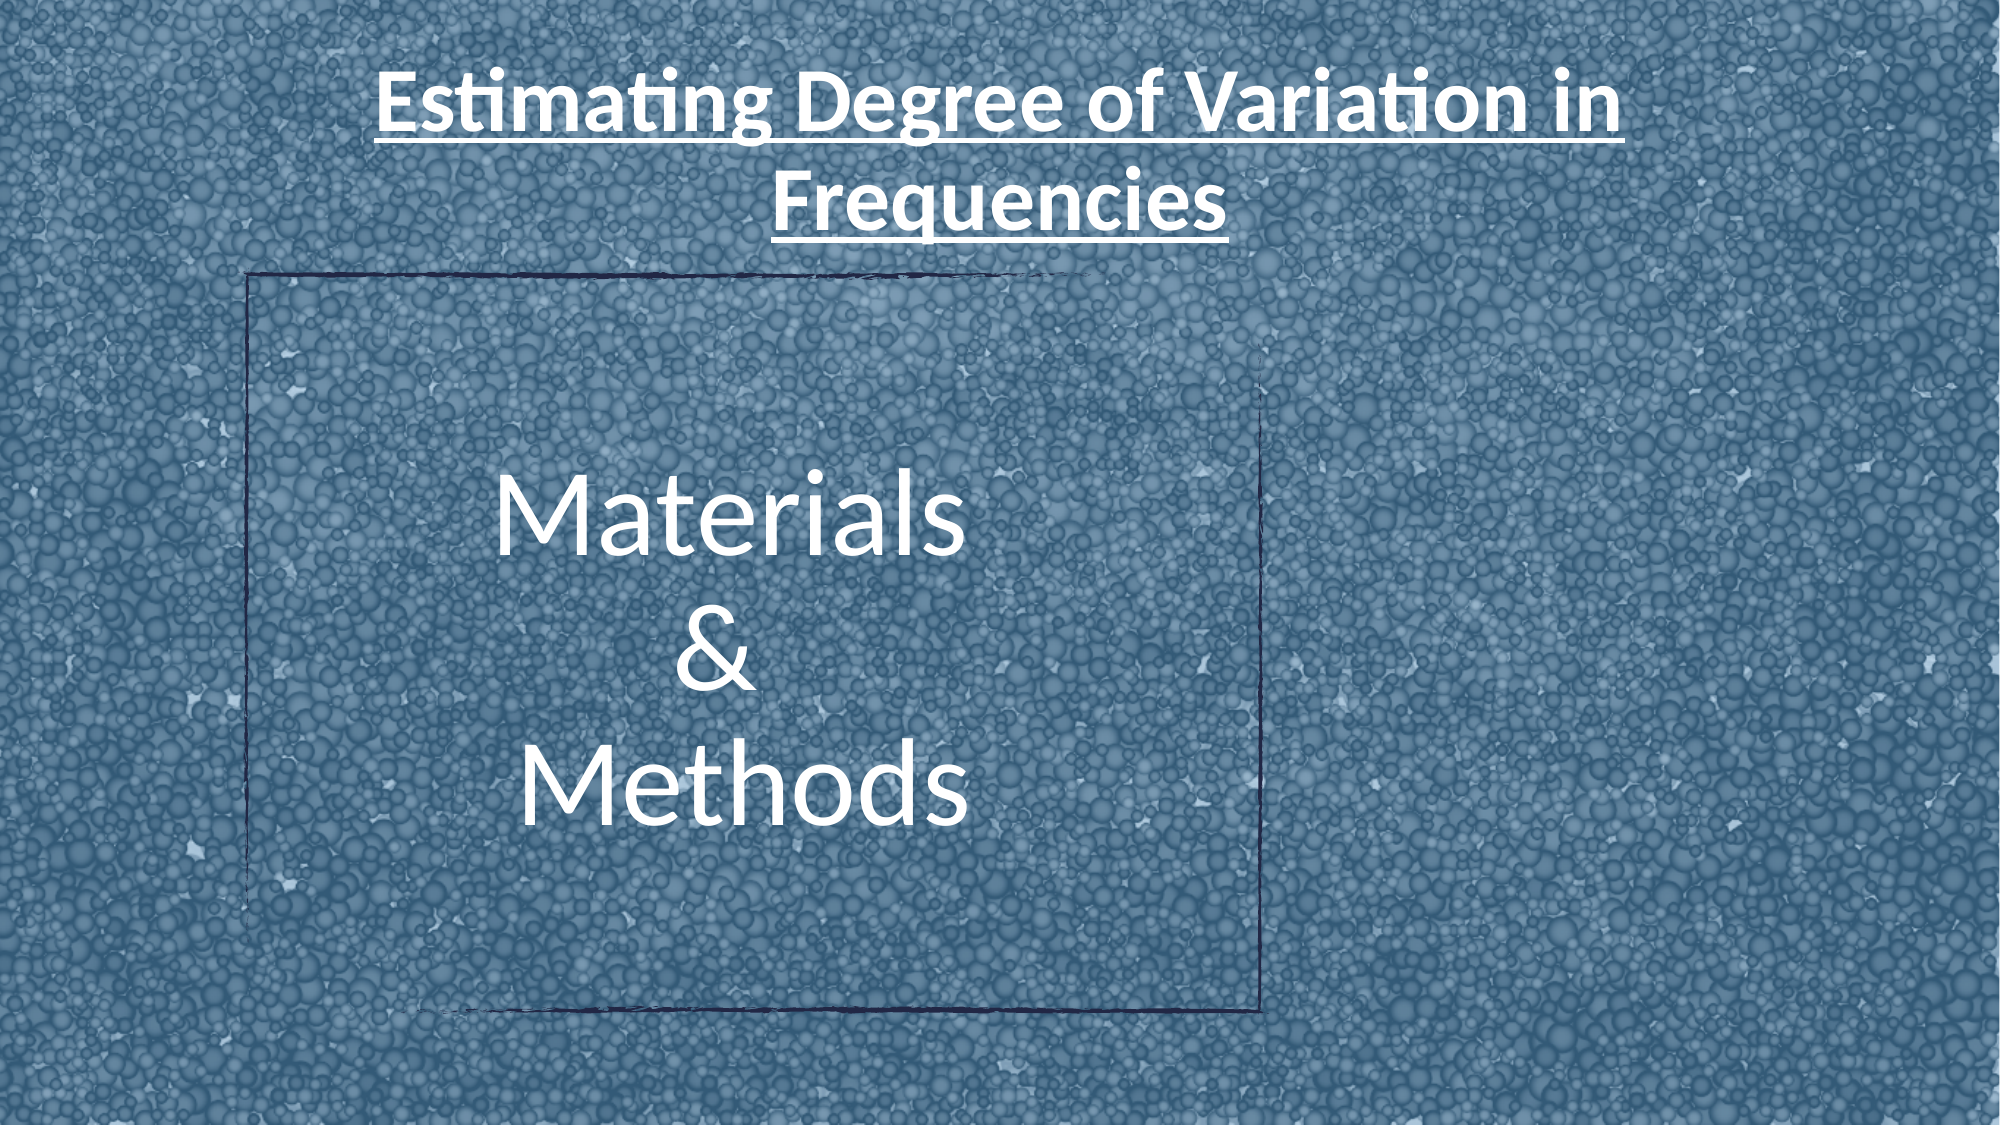

# Estimating Degree of Variation in Frequencies
Materials
&
Methods